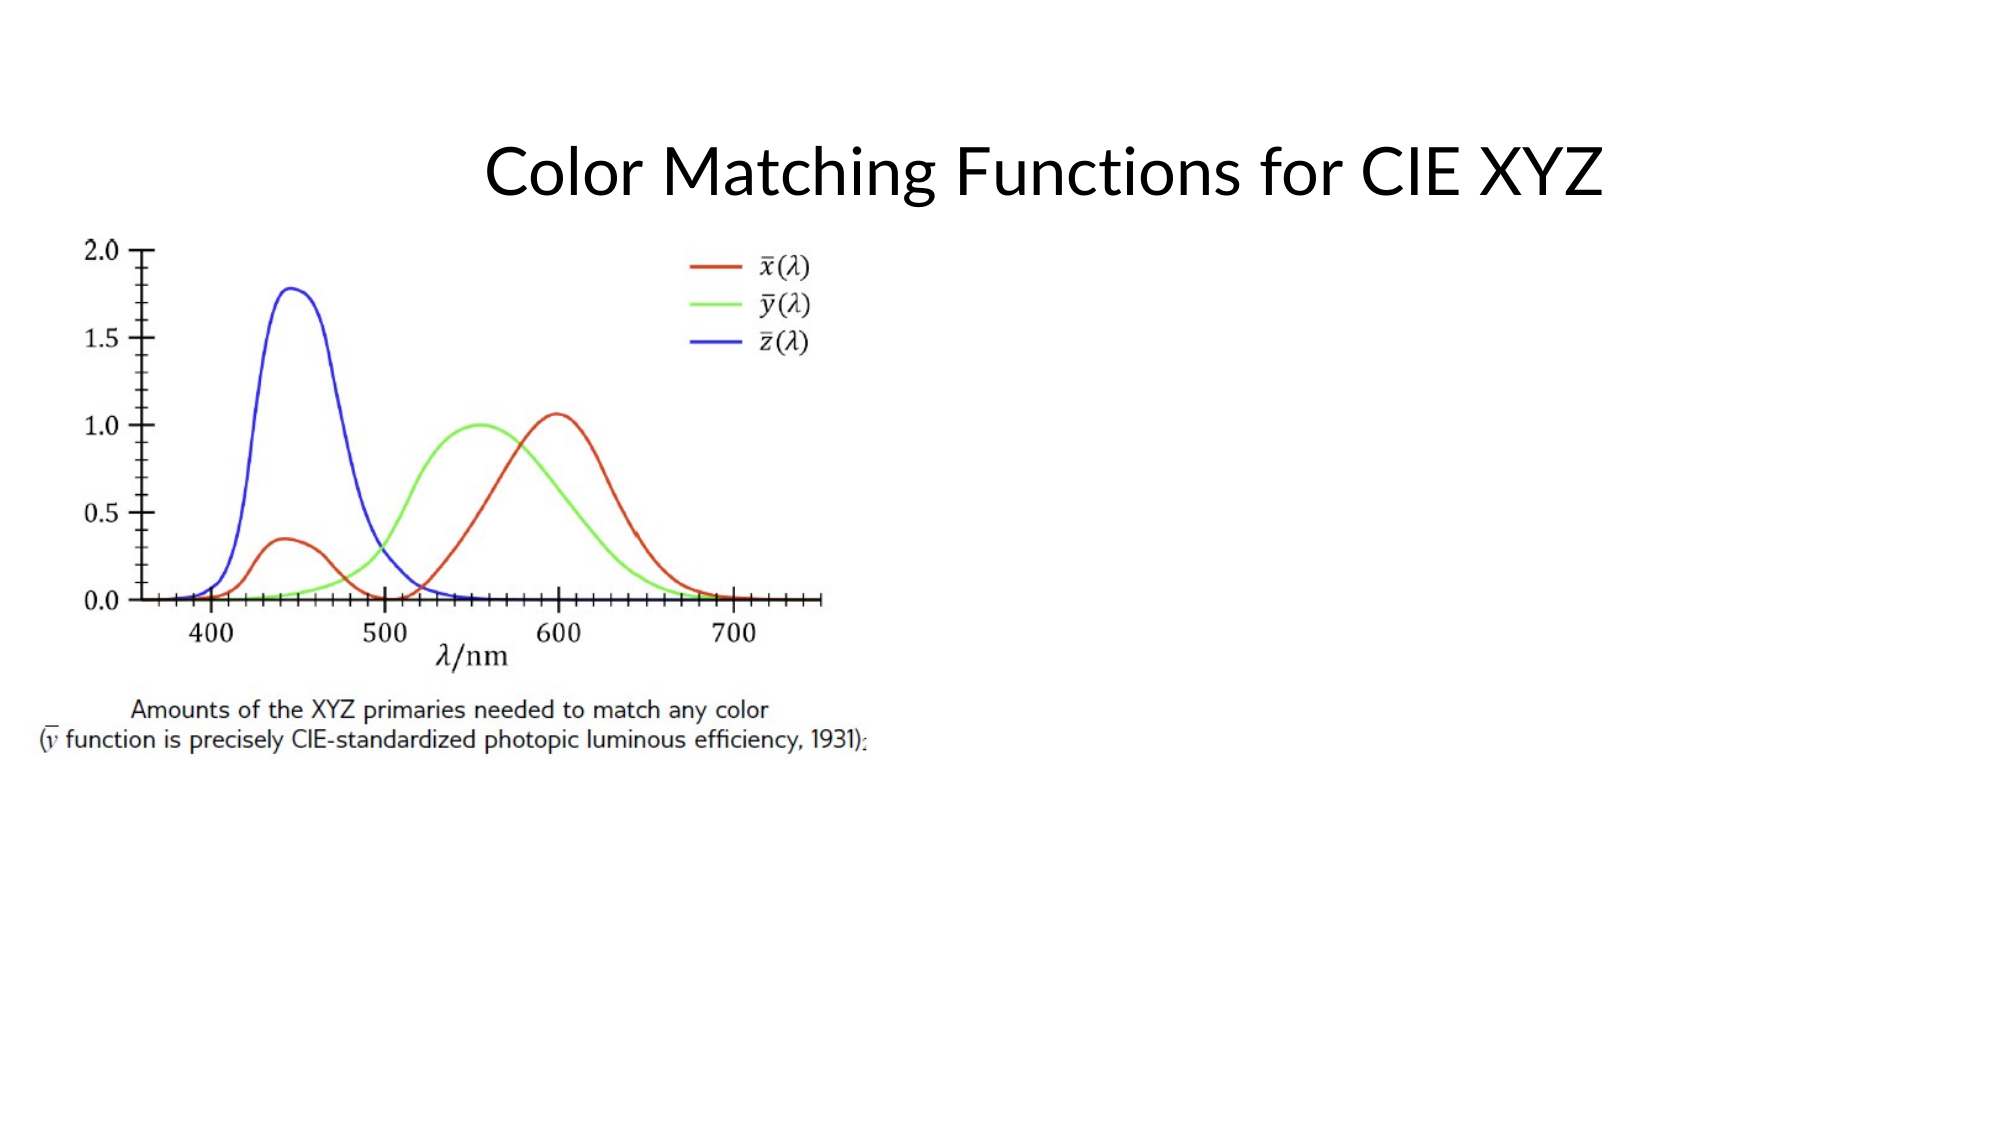

# Color Matching Functions for CIE XYZ